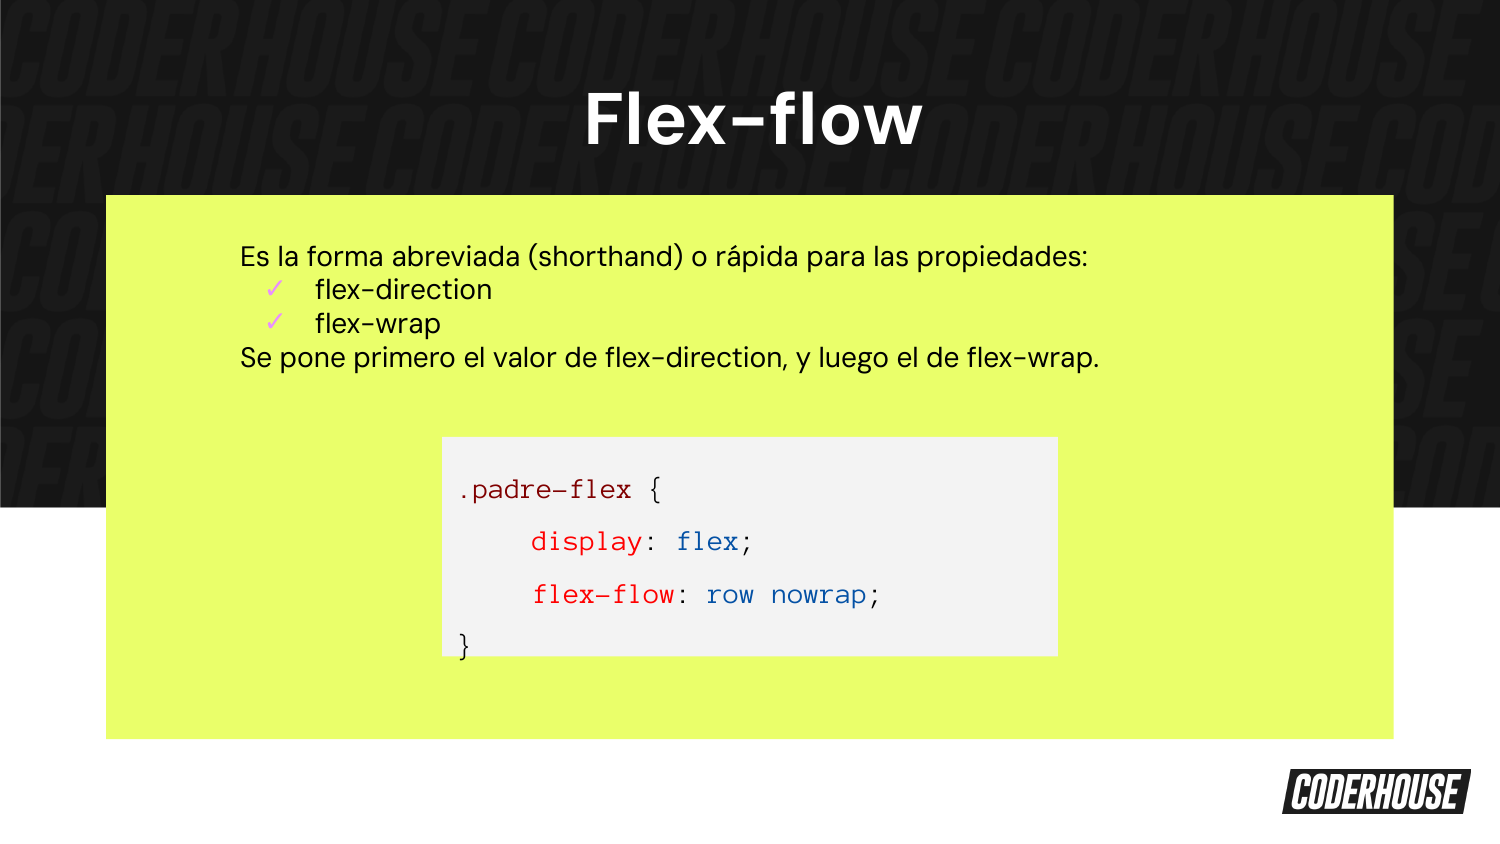

Flex-flow

Es la forma abreviada (shorthand) o rápida para las propiedades:
flex-direction
flex-wrap
Se pone primero el valor de flex-direction, y luego el de flex-wrap.
.padre-flex {
display: flex;
flex-flow: row nowrap;
}